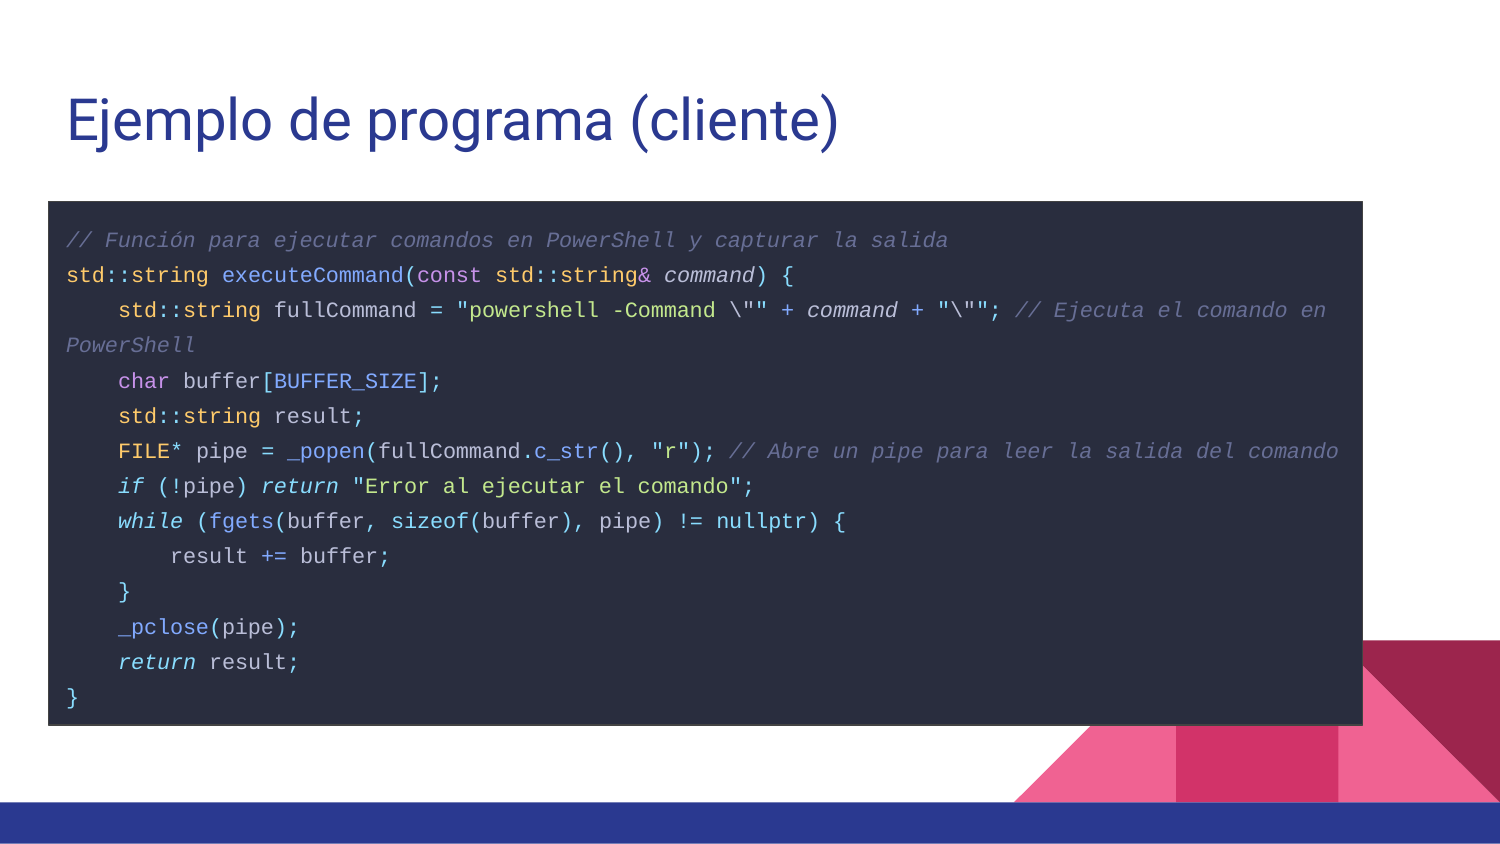

# Ejemplo de programa (cliente)

// Función para ejecutar comandos en PowerShell y capturar la salida
std::string executeCommand(const std::string& command) {
    std::string fullCommand = "powershell -Command \"" + command + "\""; // Ejecuta el comando en PowerShell
    char buffer[BUFFER_SIZE];
    std::string result;
    FILE* pipe = _popen(fullCommand.c_str(), "r"); // Abre un pipe para leer la salida del comando
    if (!pipe) return "Error al ejecutar el comando";
    while (fgets(buffer, sizeof(buffer), pipe) != nullptr) {
        result += buffer;
    }
    _pclose(pipe);
    return result;
}